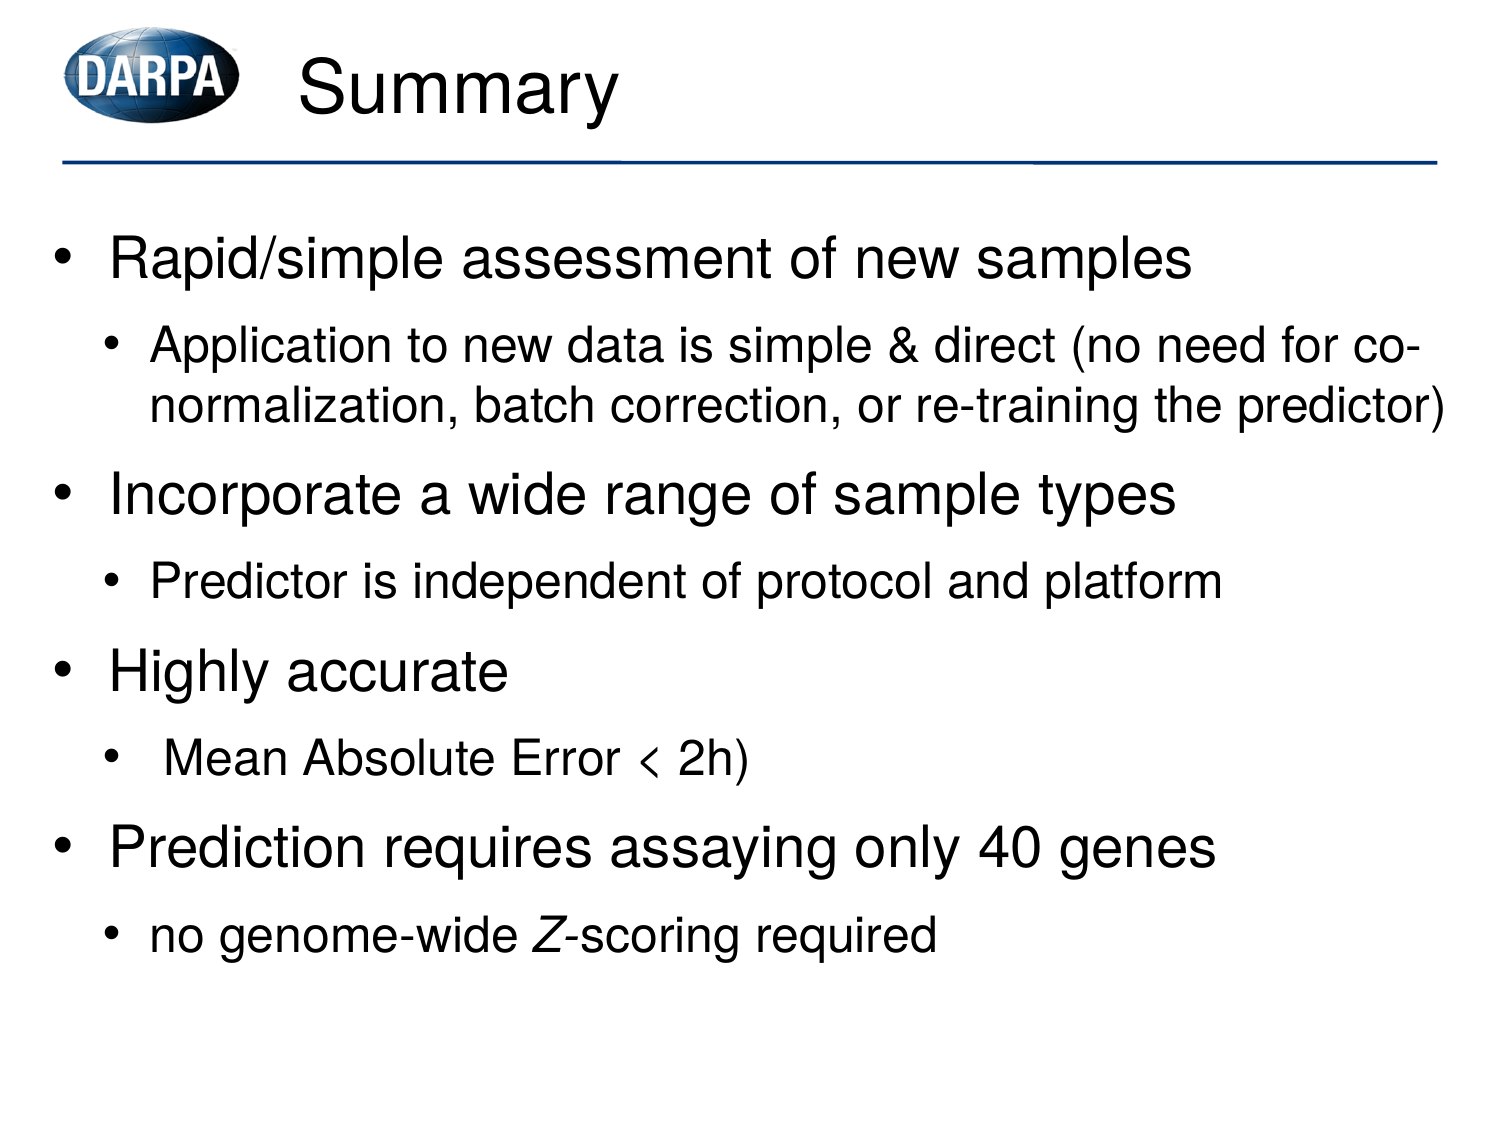

# Summary
Rapid/simple assessment of new samples
Application to new data is simple & direct (no need for co-normalization, batch correction, or re-training the predictor)
Incorporate a wide range of sample types
Predictor is independent of protocol and platform
Highly accurate
 Mean Absolute Error < 2h)
Prediction requires assaying only 40 genes
no genome-wide Z-scoring required